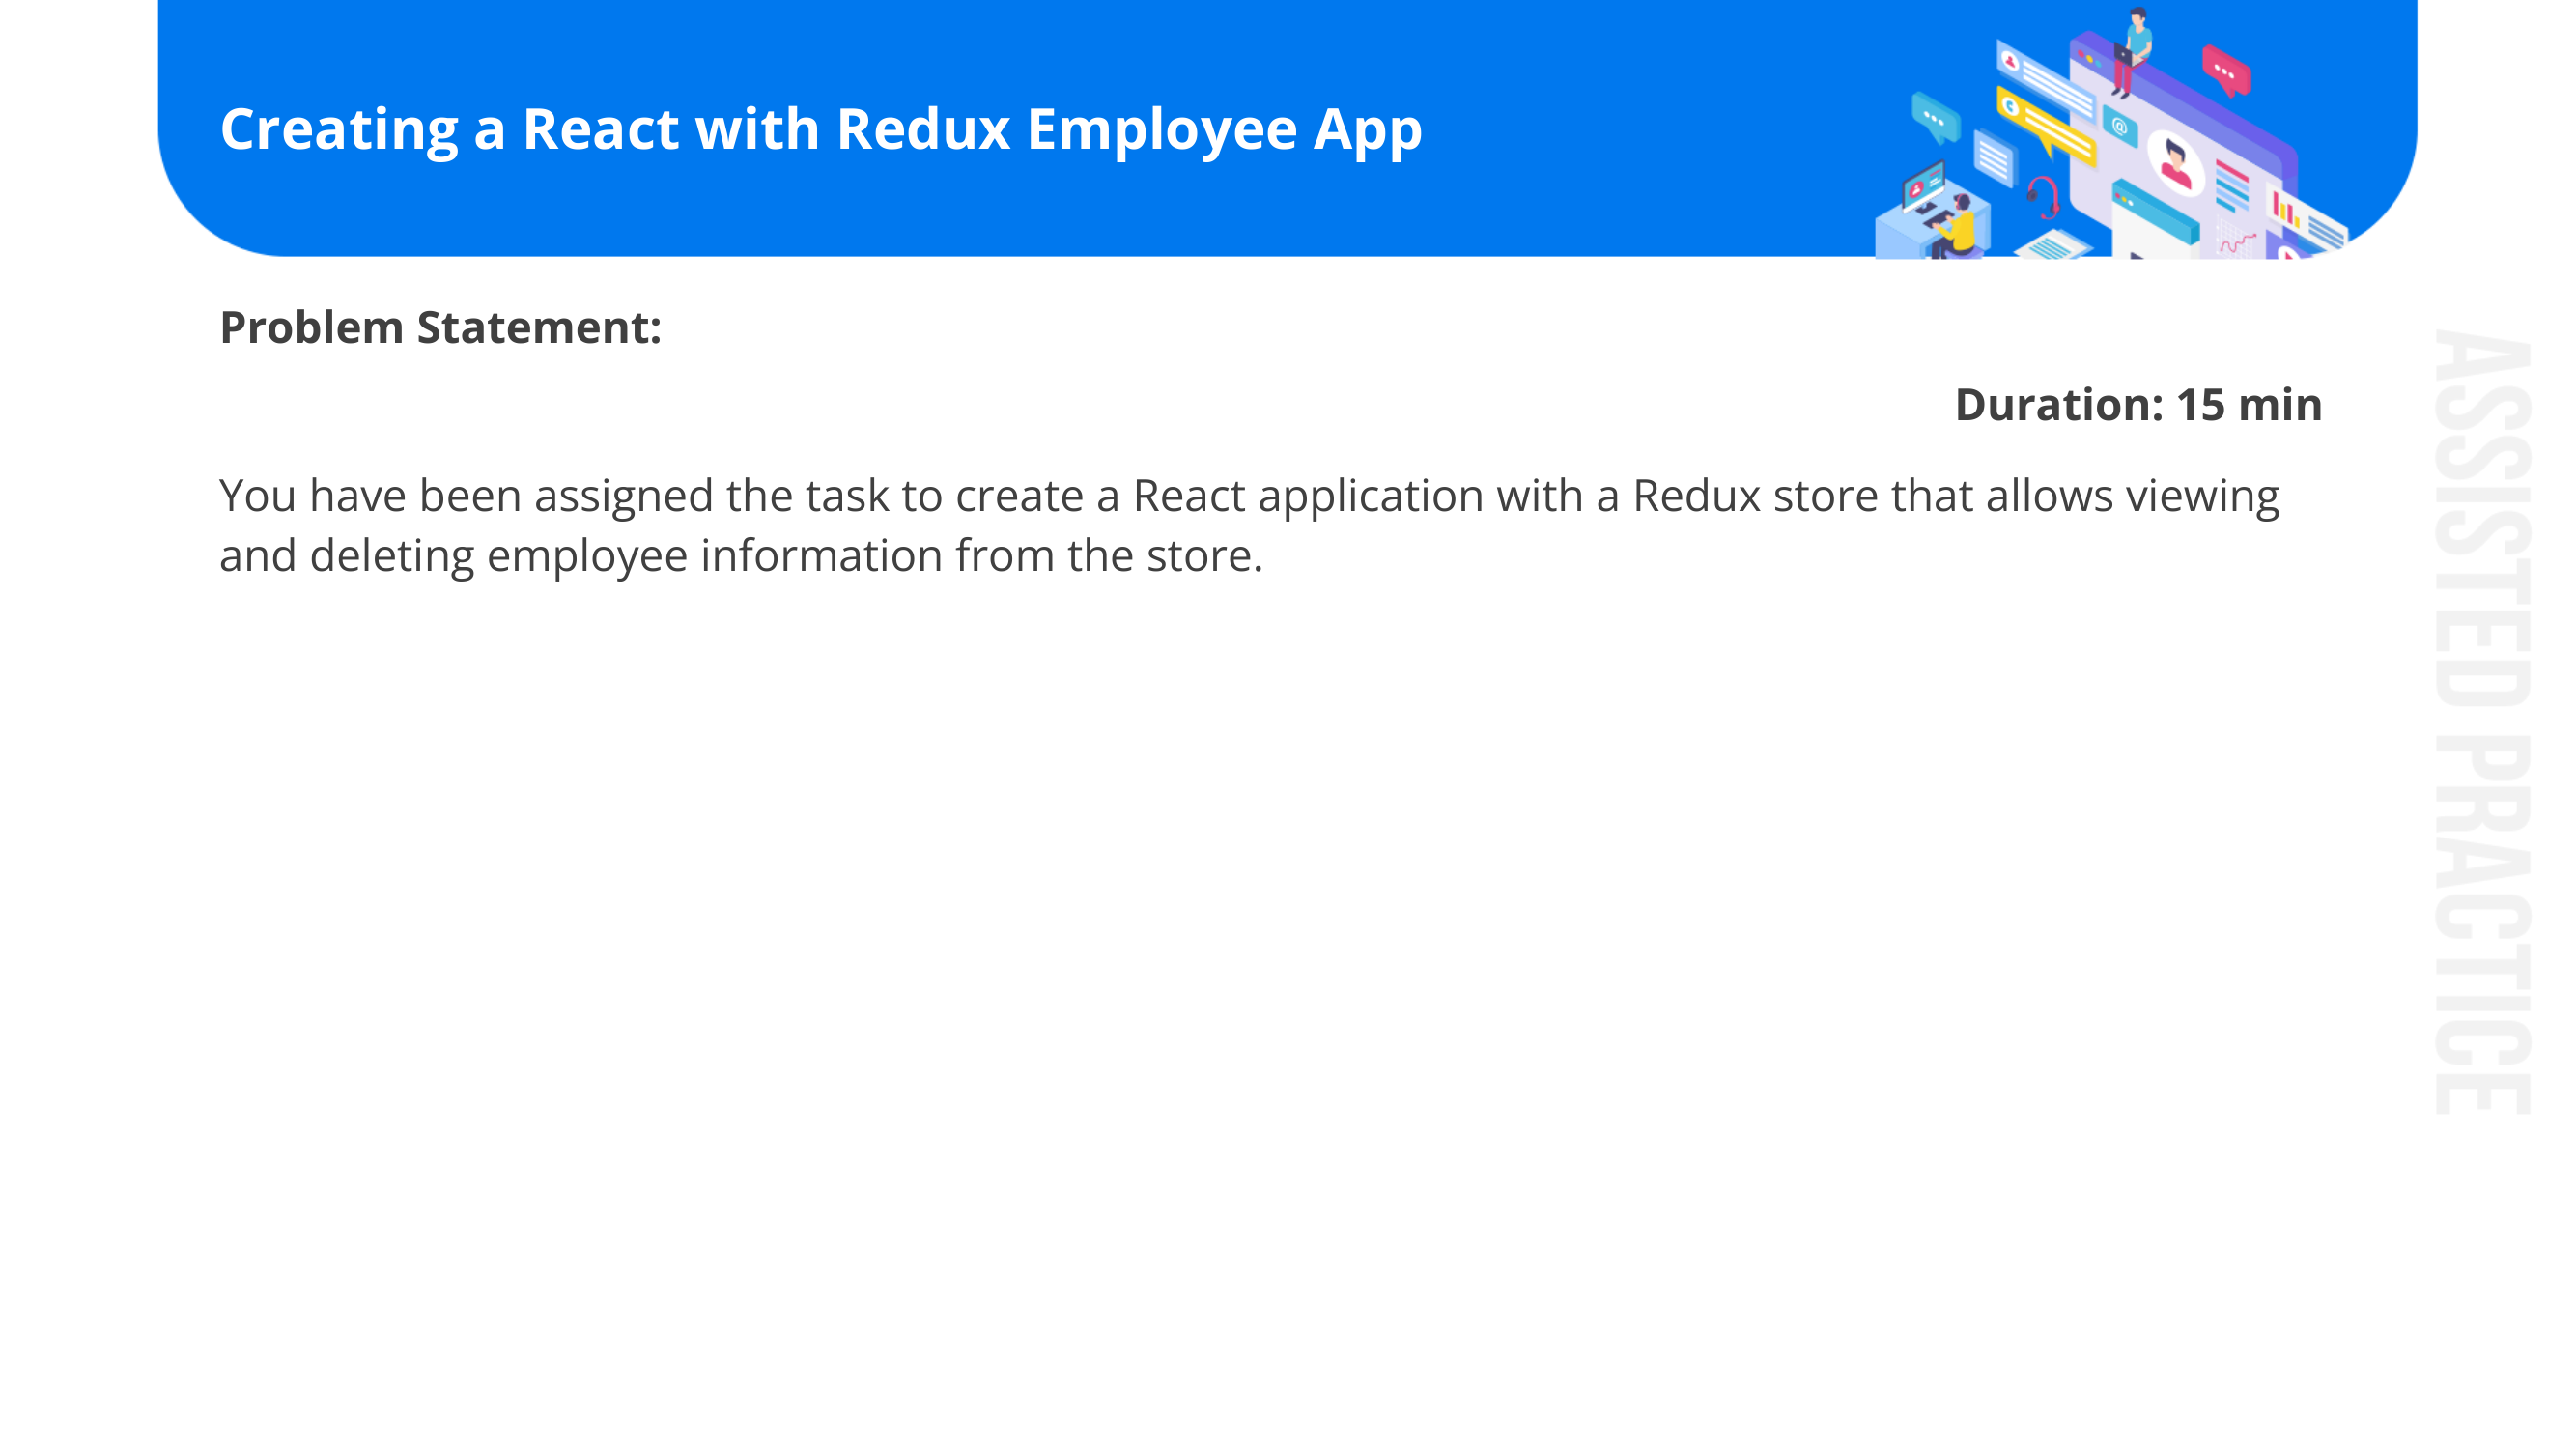

# Creating a React with Redux Employee App
Problem Statement:​
Duration: 15 min
You have been assigned the task to create a React application with a Redux store that allows viewing and deleting employee information from the store.